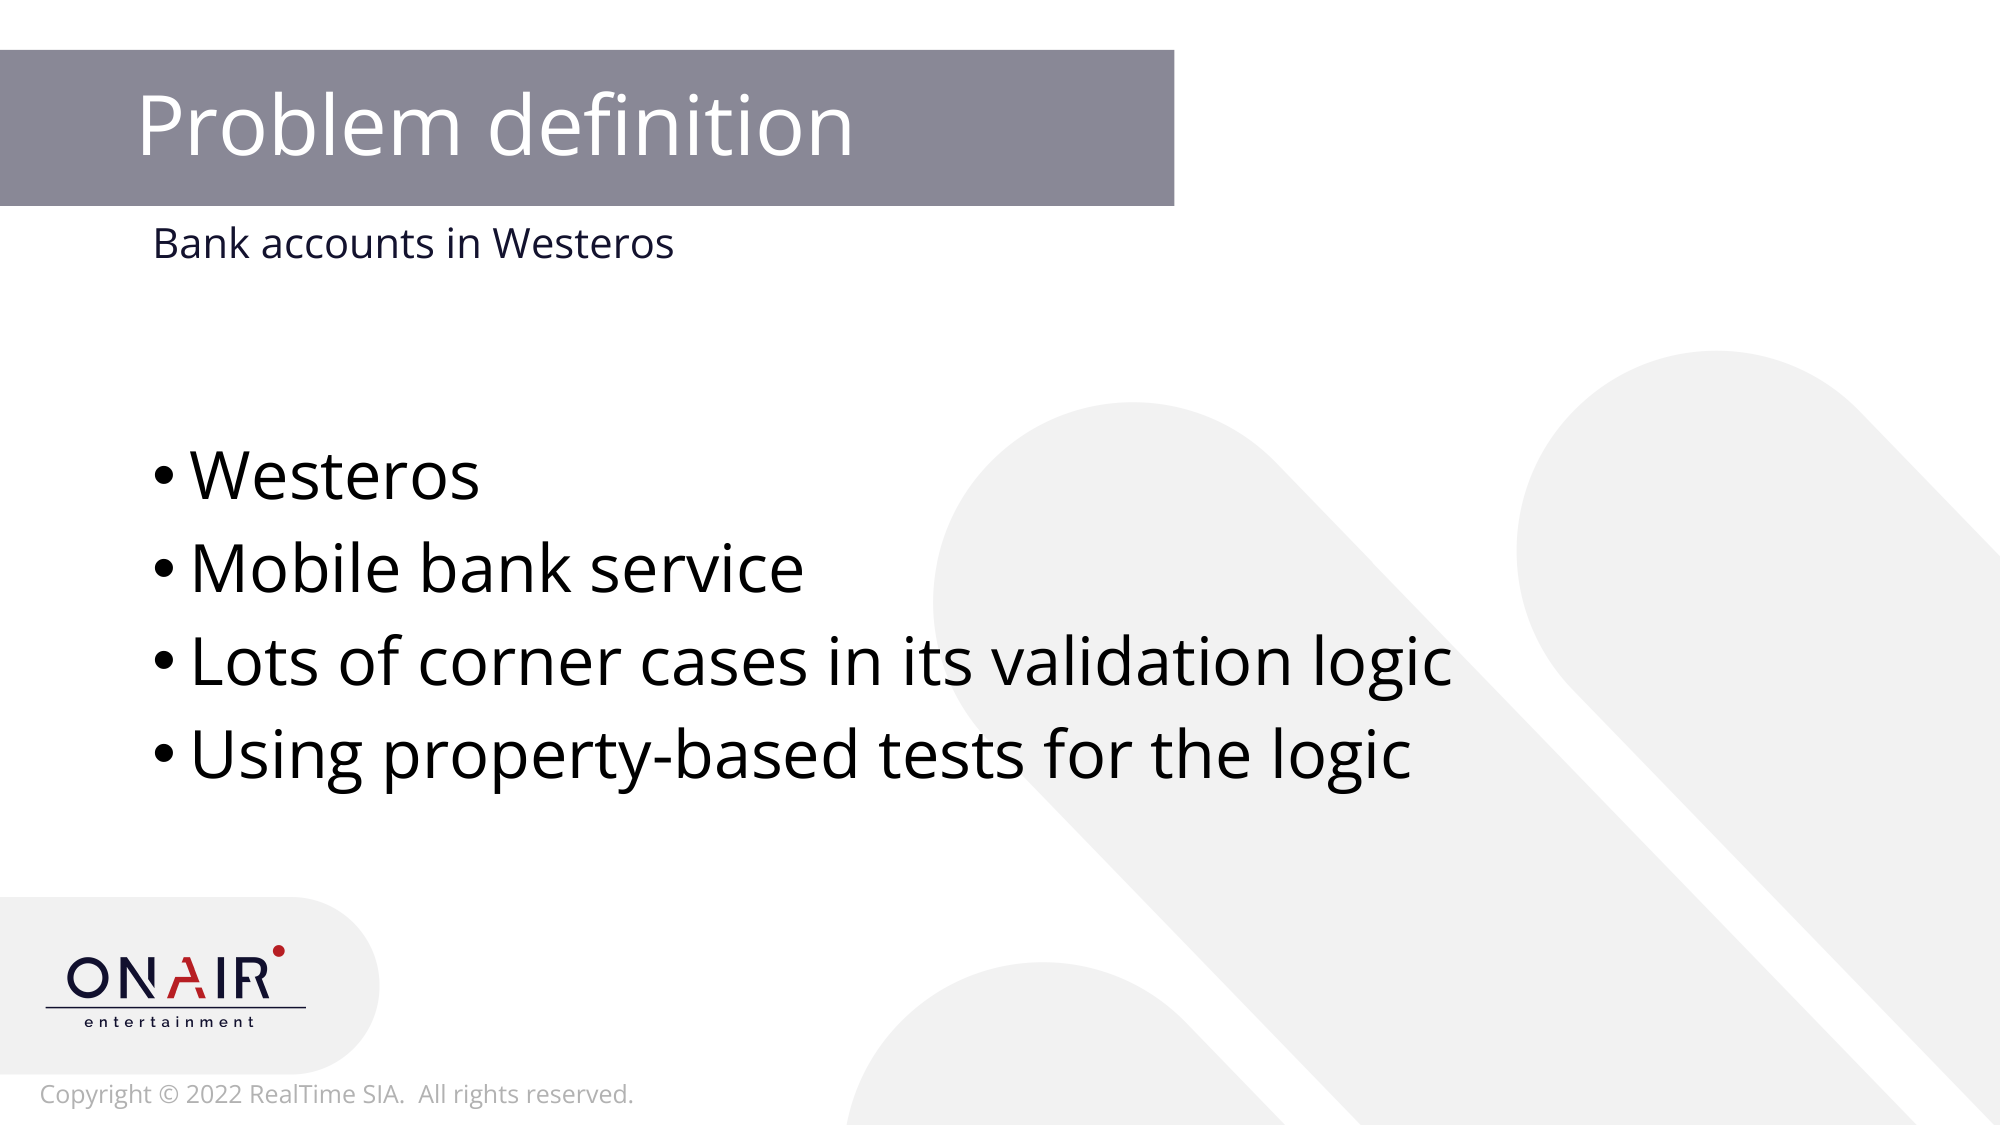

# Problem definition
Bank accounts in Westeros
Westeros
Mobile bank service
Lots of corner cases in its validation logic
Using property-based tests for the logic
4
Copyright © 2022 RealTime SIA.  All rights reserved.